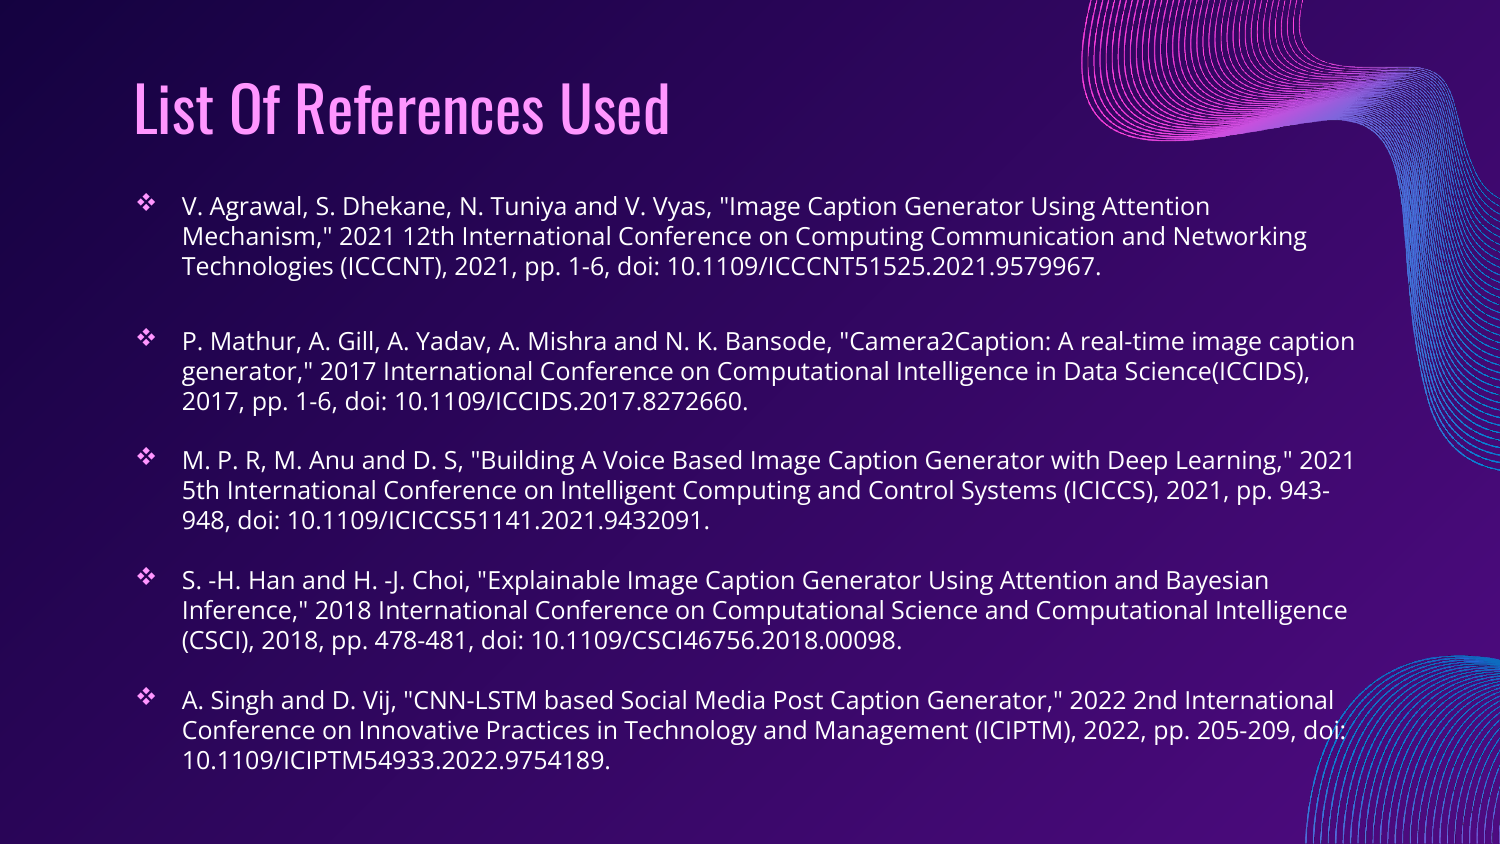

# List Of References Used
V. Agrawal, S. Dhekane, N. Tuniya and V. Vyas, "Image Caption Generator Using Attention Mechanism," 2021 12th International Conference on Computing Communication and Networking Technologies (ICCCNT), 2021, pp. 1-6, doi: 10.1109/ICCCNT51525.2021.9579967.

P. Mathur, A. Gill, A. Yadav, A. Mishra and N. K. Bansode, "Camera2Caption: A real-time image caption generator," 2017 International Conference on Computational Intelligence in Data Science(ICCIDS), 2017, pp. 1-6, doi: 10.1109/ICCIDS.2017.8272660.

M. P. R, M. Anu and D. S, "Building A Voice Based Image Caption Generator with Deep Learning," 2021 5th International Conference on Intelligent Computing and Control Systems (ICICCS), 2021, pp. 943-948, doi: 10.1109/ICICCS51141.2021.9432091.

S. -H. Han and H. -J. Choi, "Explainable Image Caption Generator Using Attention and Bayesian Inference," 2018 International Conference on Computational Science and Computational Intelligence (CSCI), 2018, pp. 478-481, doi: 10.1109/CSCI46756.2018.00098.

A. Singh and D. Vij, "CNN-LSTM based Social Media Post Caption Generator," 2022 2nd International Conference on Innovative Practices in Technology and Management (ICIPTM), 2022, pp. 205-209, doi: 10.1109/ICIPTM54933.2022.9754189.